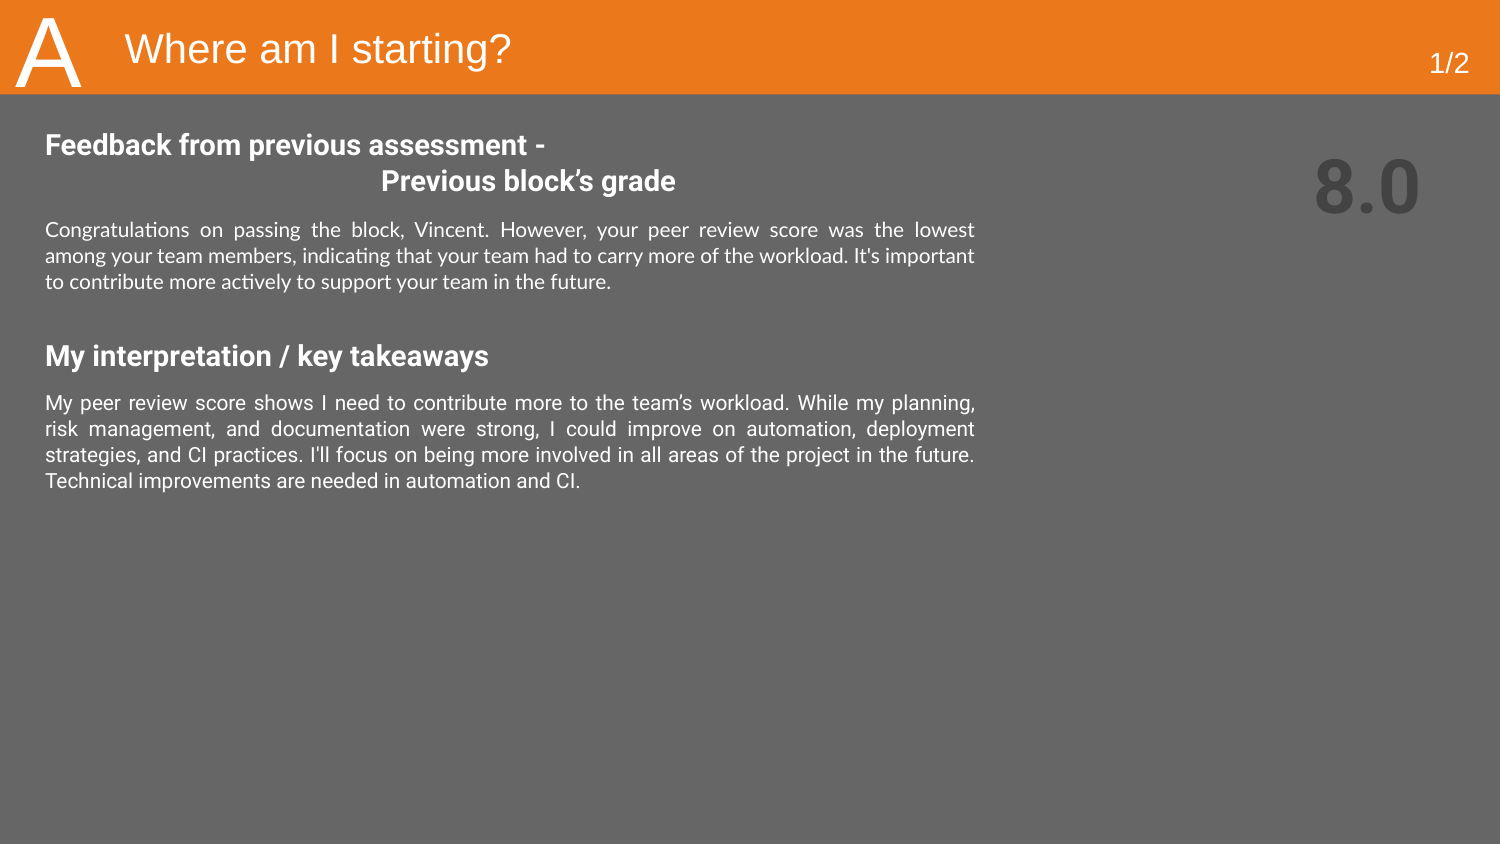

A
# Where am I starting?
1/2
Feedback from previous assessment -								     Previous block’s grade
8.0

Congratulations on passing the block, Vincent. However, your peer review score was the lowest among your team members, indicating that your team had to carry more of the workload. It's important to contribute more actively to support your team in the future.

My interpretation / key takeaways
My peer review score shows I need to contribute more to the team’s workload. While my planning, risk management, and documentation were strong, I could improve on automation, deployment strategies, and CI practices. I'll focus on being more involved in all areas of the project in the future. Technical improvements are needed in automation and CI.